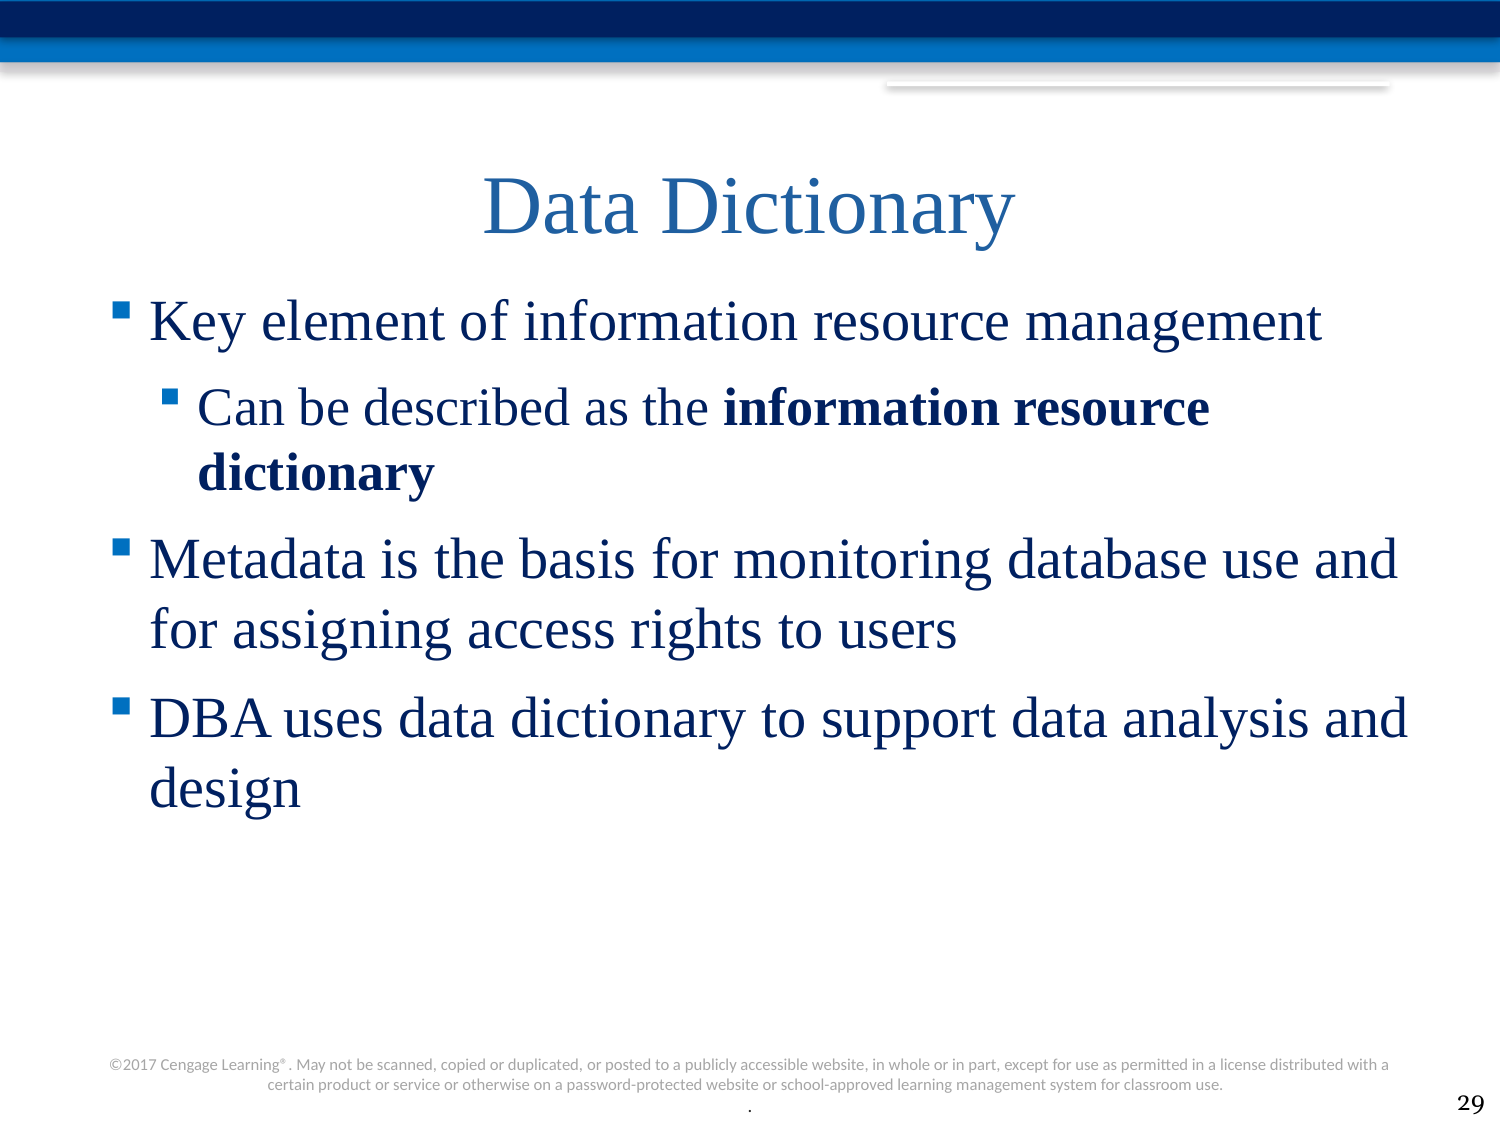

# Data Dictionary
Key element of information resource management
Can be described as the information resource dictionary
Metadata is the basis for monitoring database use and for assigning access rights to users
DBA uses data dictionary to support data analysis and design
29